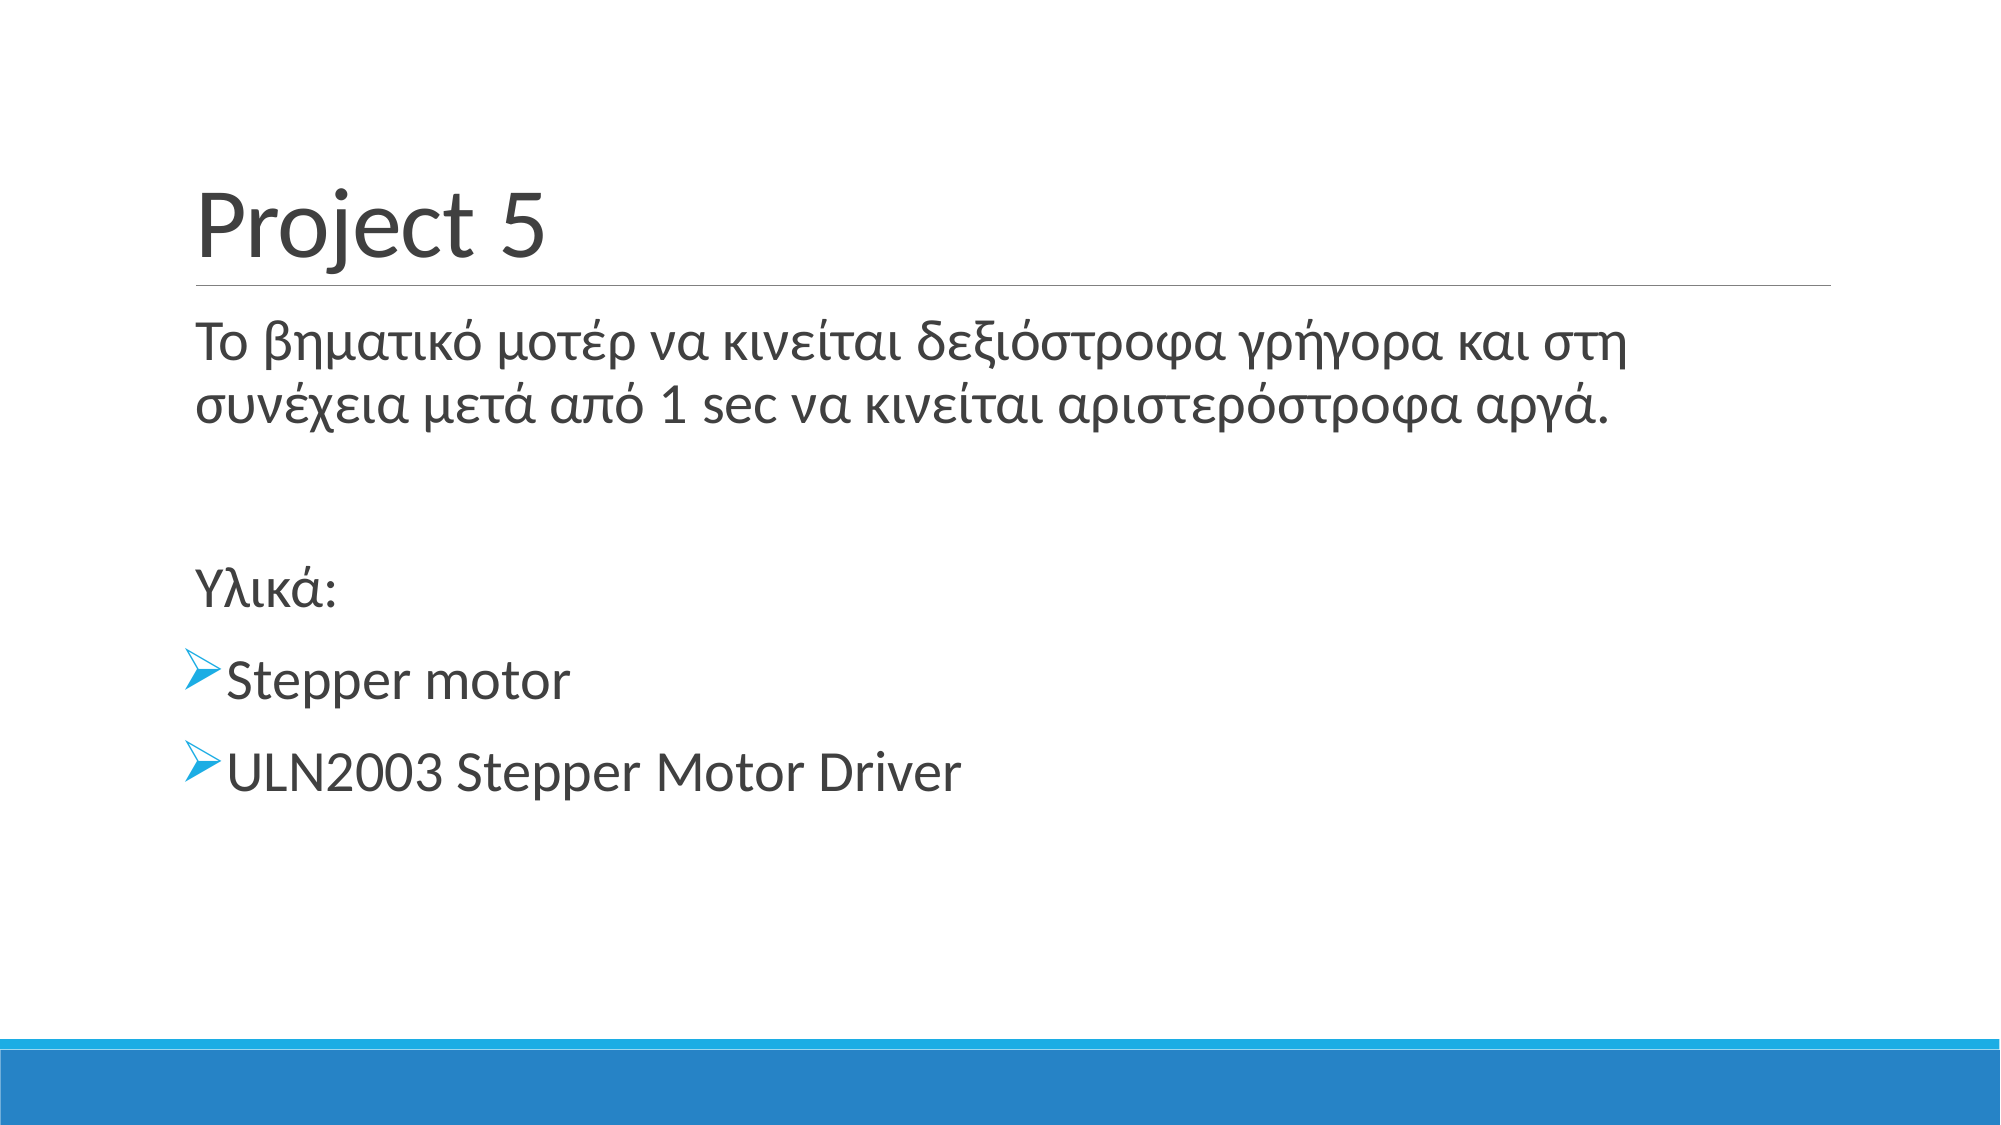

# Project 5
Το βηματικό μοτέρ να κινείται δεξιόστροφα γρήγορα και στη συνέχεια μετά από 1 sec να κινείται αριστερόστροφα αργά.

Υλικά:
Stepper motor
ULN2003 Stepper Motor Driver